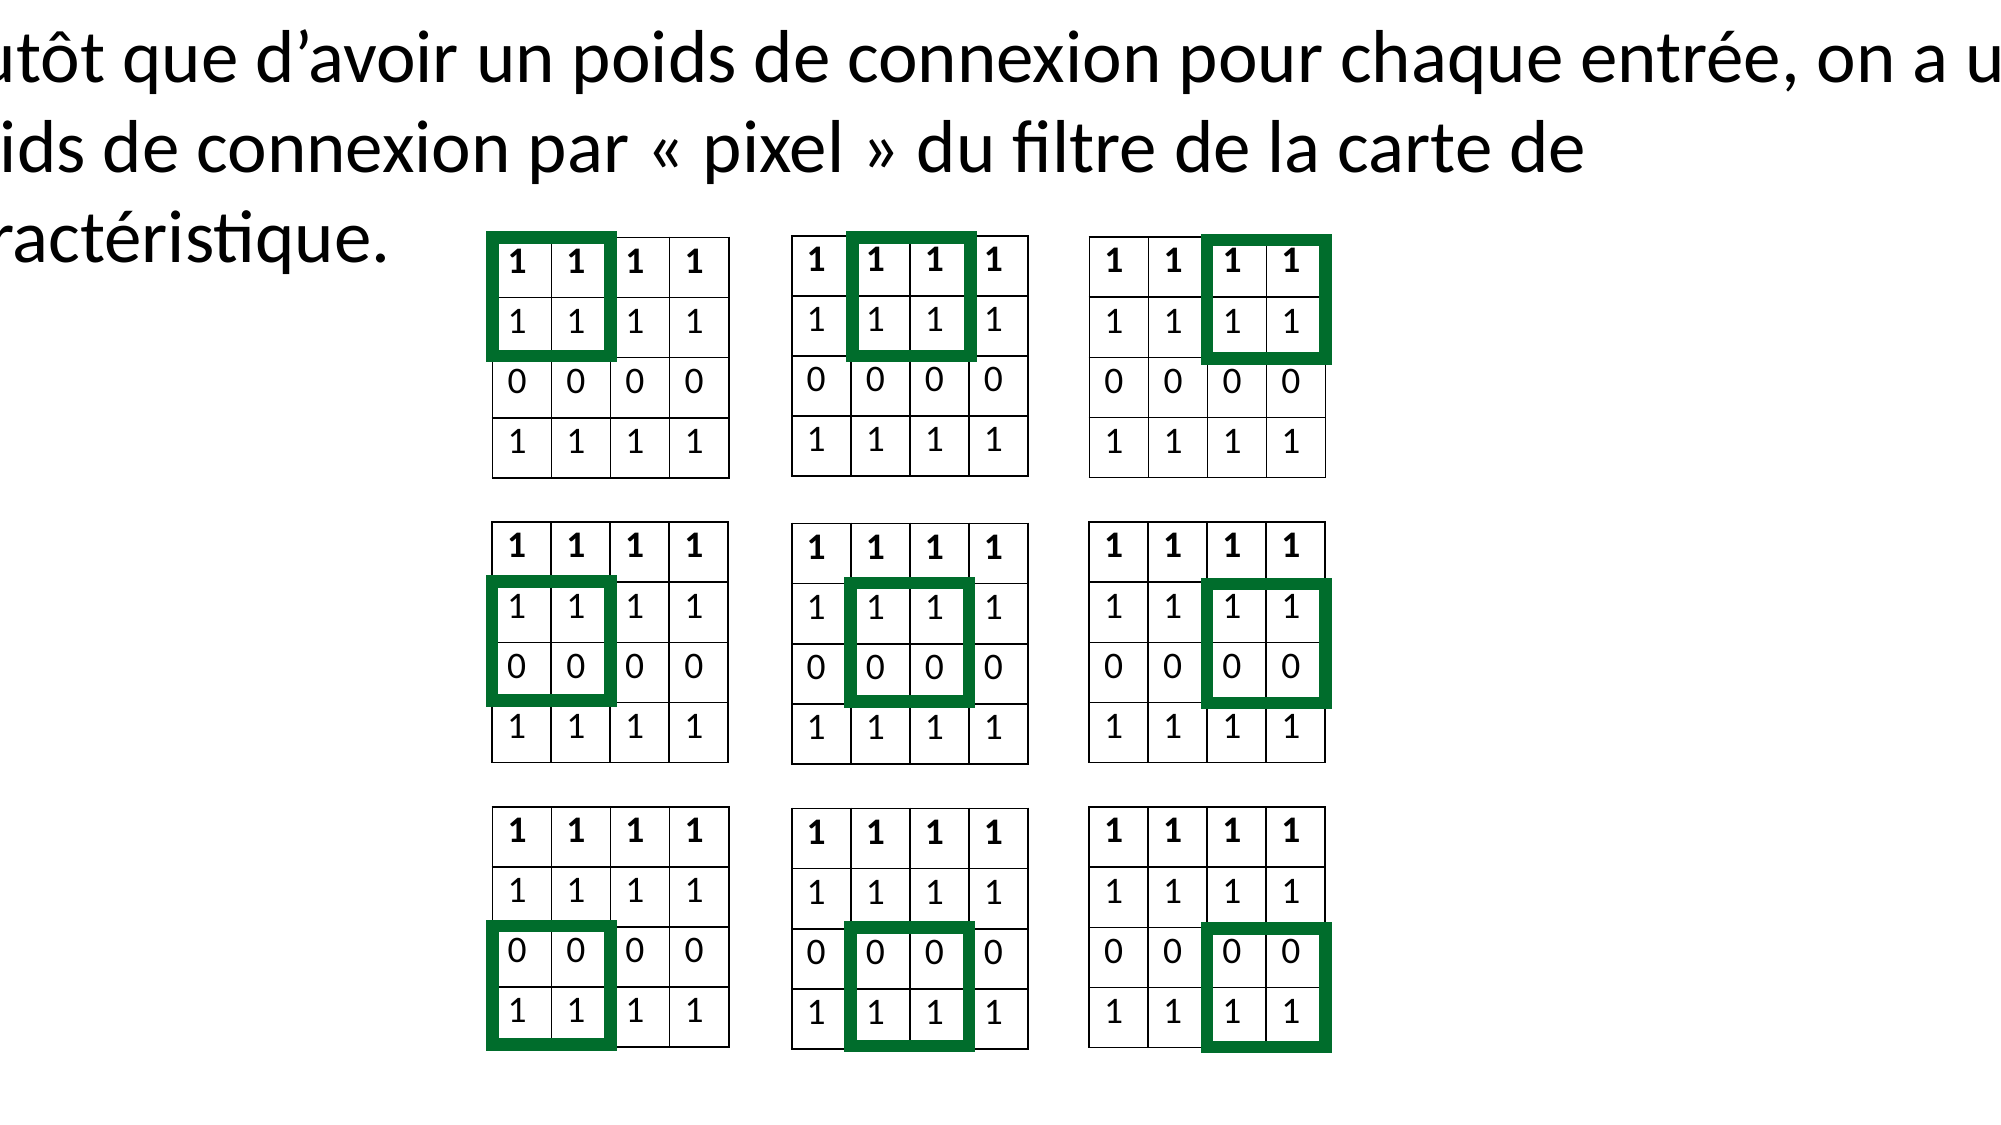

3. RÉSEAUX DE NEURONES CONVOLUTIFS (CNN)
Plutôt que d’avoir un poids de connexion pour chaque entrée, on a un poids de connexion par « pixel » du filtre de la carte de caractéristique.

Dans l’exemple précédent, considérons que la carte de caractéristique a appris à reconnaître une droite horizontale (plus foncé au-dessus haut).
On aurait alors, par exemple, un filtre ayant les poids suivants :

Et on obtiendrait l’activation linéaire (z) suivante pour la carte de caractéristiques :
z = 0 + 0 + 0
	+ 2 + 2 + 2
	+ 0 + 0 + 0
	= 6
| 1 | 1 | 1 | 1 |
| --- | --- | --- | --- |
| 1 | 1 | 1 | 1 |
| 0 | 0 | 0 | 0 |
| 1 | 1 | 1 | 1 |
| 1 | 1 | 1 | 1 |
| --- | --- | --- | --- |
| 1 | 1 | 1 | 1 |
| 0 | 0 | 0 | 0 |
| 1 | 1 | 1 | 1 |

| 1 | 1 | 1 | 1 |
| --- | --- | --- | --- |
| 1 | 1 | 1 | 1 |
| 0 | 0 | 0 | 0 |
| 1 | 1 | 1 | 1 |

| 1 | 1 | 1 | 1 |
| --- | --- | --- | --- |
| 1 | 1 | 1 | 1 |
| 0 | 0 | 0 | 0 |
| 1 | 1 | 1 | 1 |
| 1 | 1 | 1 | 1 |
| --- | --- | --- | --- |
| 1 | 1 | 1 | 1 |
| 0 | 0 | 0 | 0 |
| 1 | 1 | 1 | 1 |
| 1 | 1 | 1 | 1 |
| --- | --- | --- | --- |
| 1 | 1 | 1 | 1 |
| 0 | 0 | 0 | 0 |
| 1 | 1 | 1 | 1 |

| 1 | 1 | 1 | 1 |
| --- | --- | --- | --- |
| 1 | 1 | 1 | 1 |
| 0 | 0 | 0 | 0 |
| 1 | 1 | 1 | 1 |
| 1 | 1 | 1 | 1 |
| --- | --- | --- | --- |
| 1 | 1 | 1 | 1 |
| 0 | 0 | 0 | 0 |
| 1 | 1 | 1 | 1 |
| 1 | 1 | 1 | 1 |
| --- | --- | --- | --- |
| 1 | 1 | 1 | 1 |
| 0 | 0 | 0 | 0 |
| 1 | 1 | 1 | 1 |

| 1 | 1 |
| --- | --- |
| -1 | -1 |
| 0 | 0 | 0 |
| --- | --- | --- |
| 2 | 2 | 2 |
| 0 | 0 | 0 |